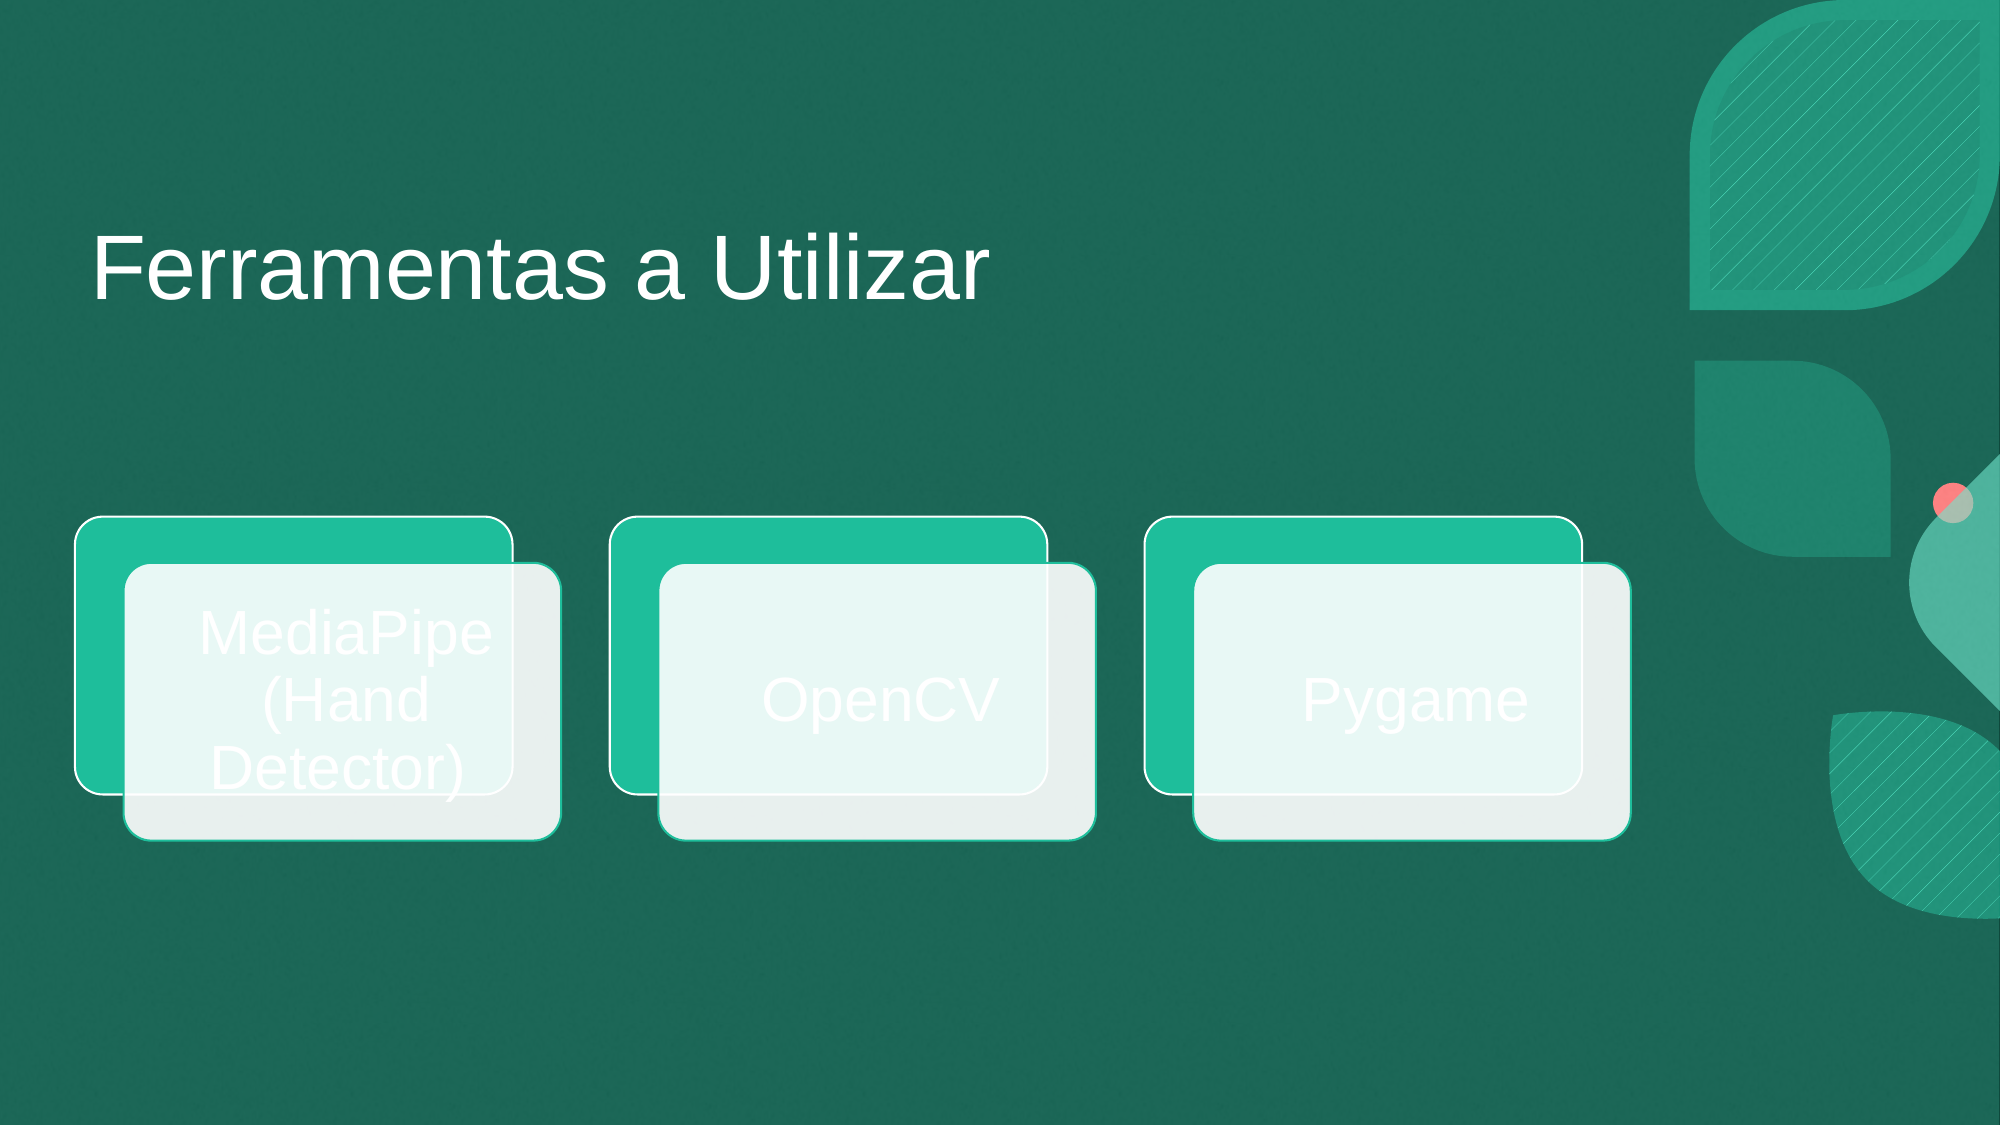

# Ferramentas a Utilizar
MediaPipe (Hand Detector)
OpenCV
Pygame